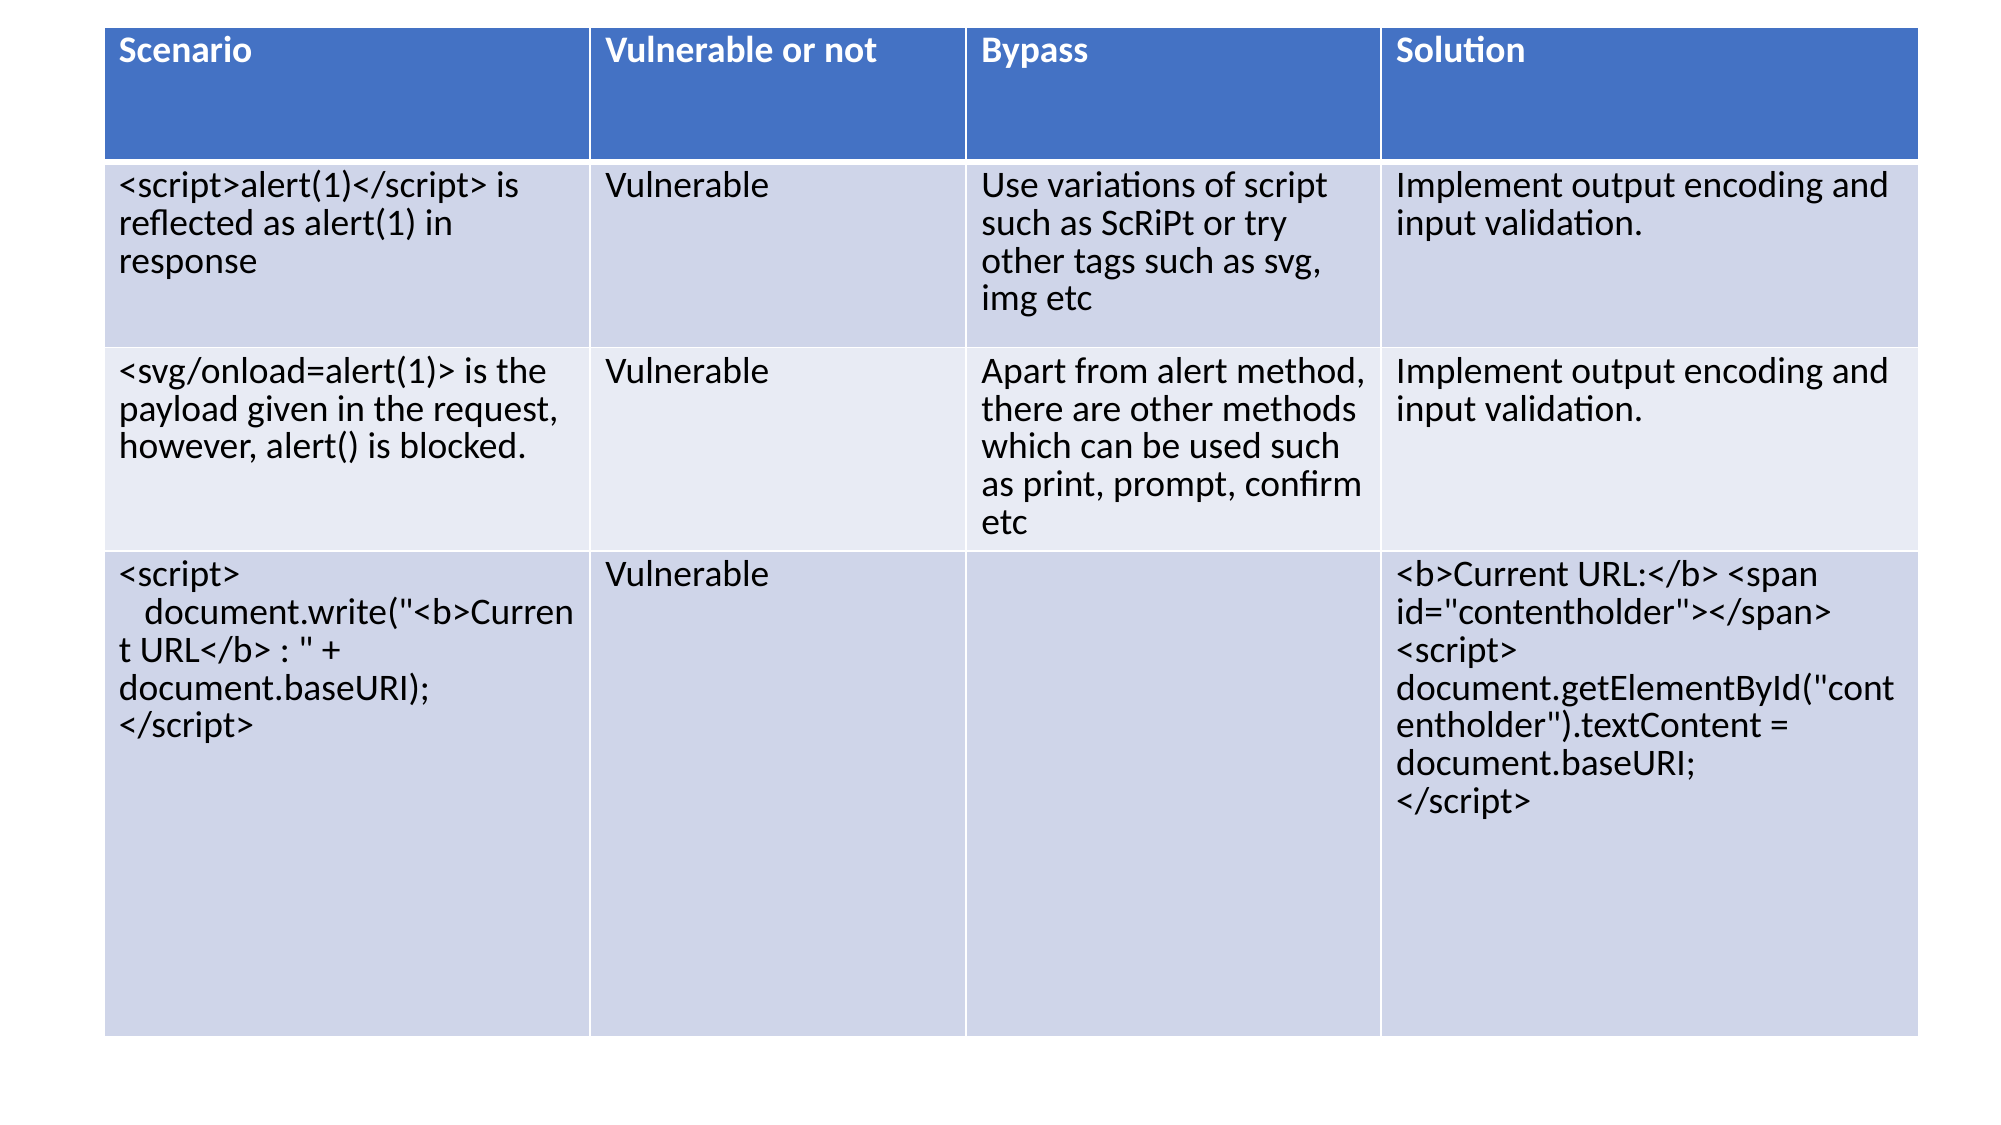

| Scenario | Vulnerable or not | Bypass | Solution |
| --- | --- | --- | --- |
| <script>alert(1)</script> is reflected as alert(1) in response | Vulnerable | Use variations of script such as ScRiPt or try other tags such as svg, img etc | Implement output encoding and input validation. |
| <svg/onload=alert(1)> is the payload given in the request, however, alert() is blocked. | Vulnerable | Apart from alert method, there are other methods which can be used such as print, prompt, confirm etc | Implement output encoding and input validation. |
| <script>    document.write("<b>Current URL</b> : " + document.baseURI); </script> | Vulnerable |  | <b>Current URL:</b> <span id="contentholder"></span> <script> document.getElementById("contentholder").textContent = document.baseURI;     </script> |